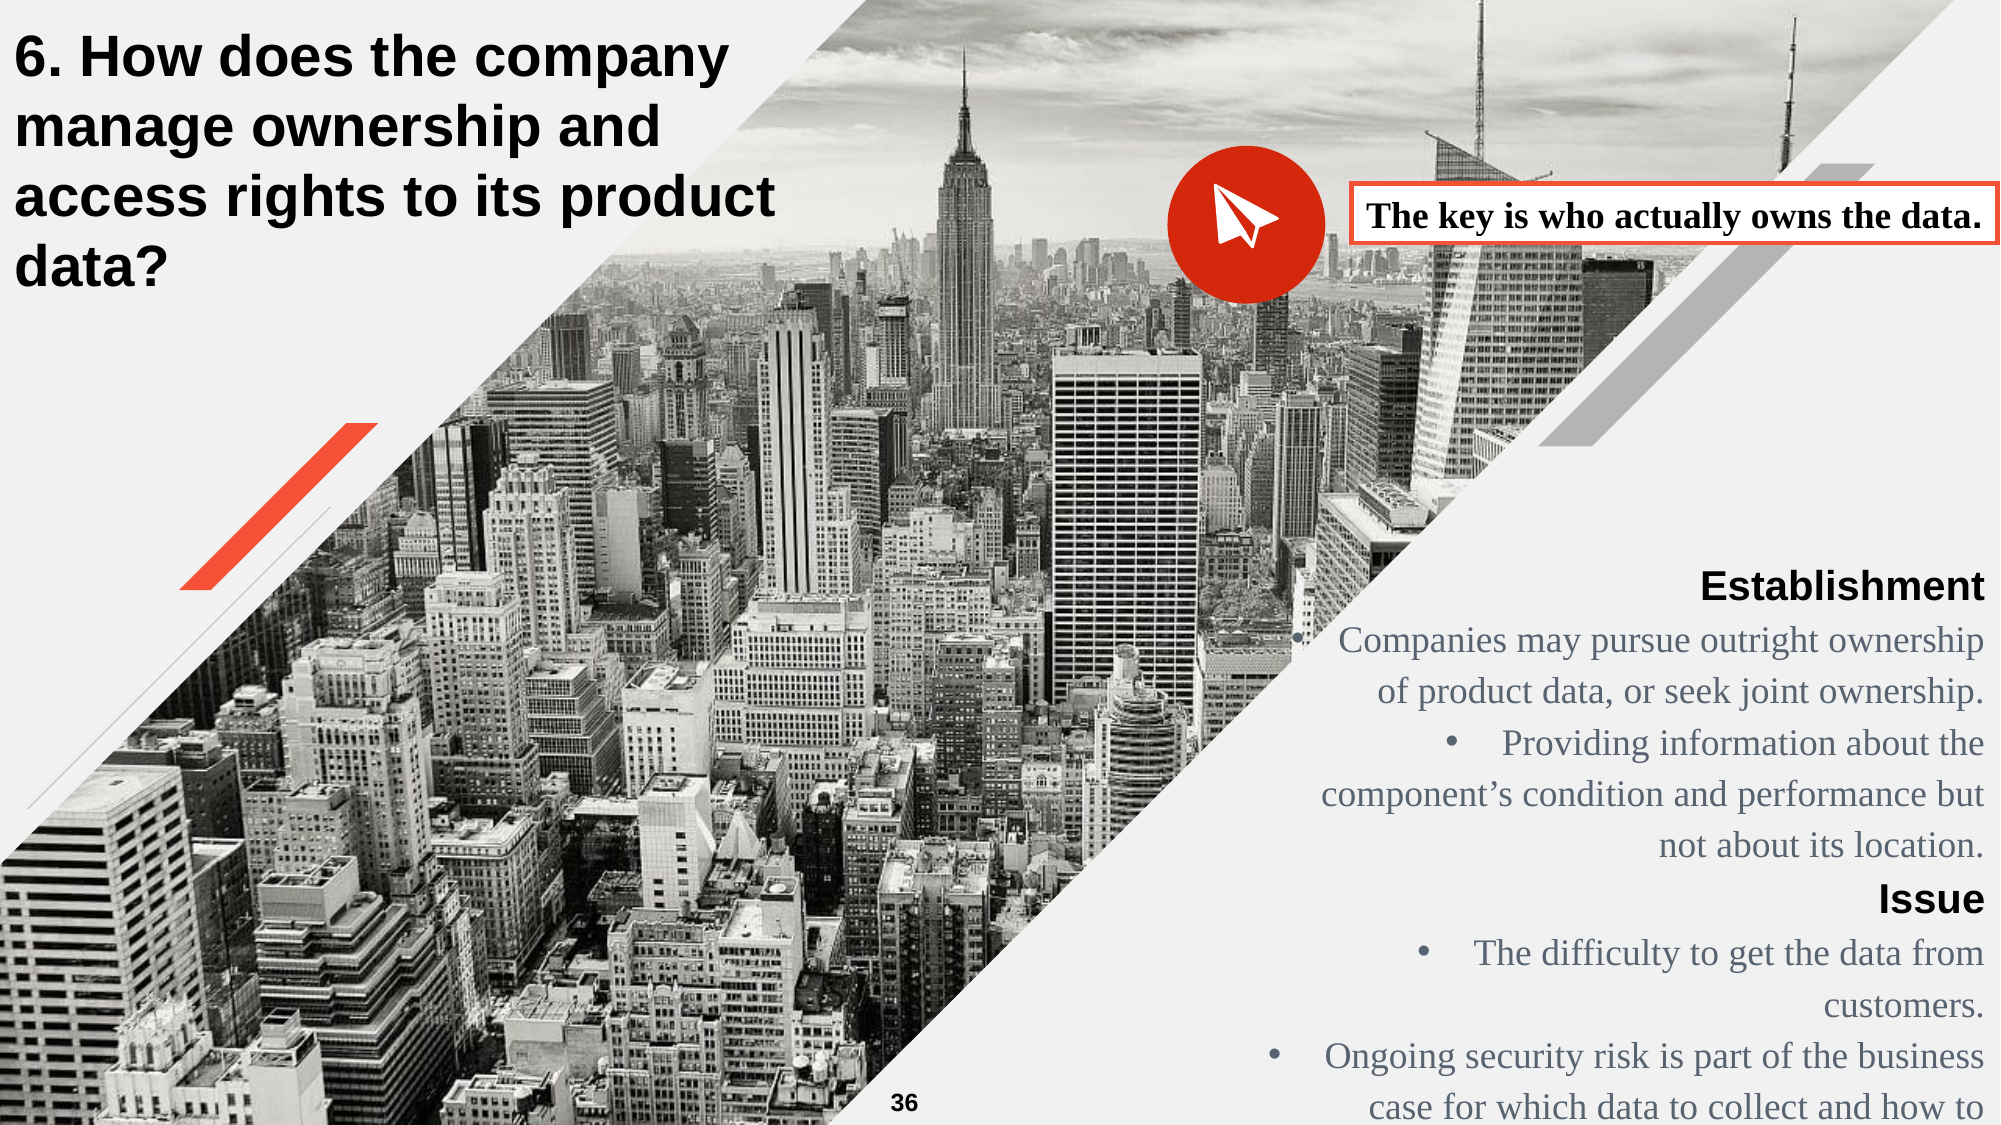

6. How does the company manage ownership and access rights to its product data?

The key is who actually owns the data.

Establishment
Companies may pursue outright ownership of product data, or seek joint ownership.
Providing information about the component’s condition and performance but not about its location.
Issue
The difficulty to get the data from customers.
Ongoing security risk is part of the business case for which data to collect and how to manage it.

36